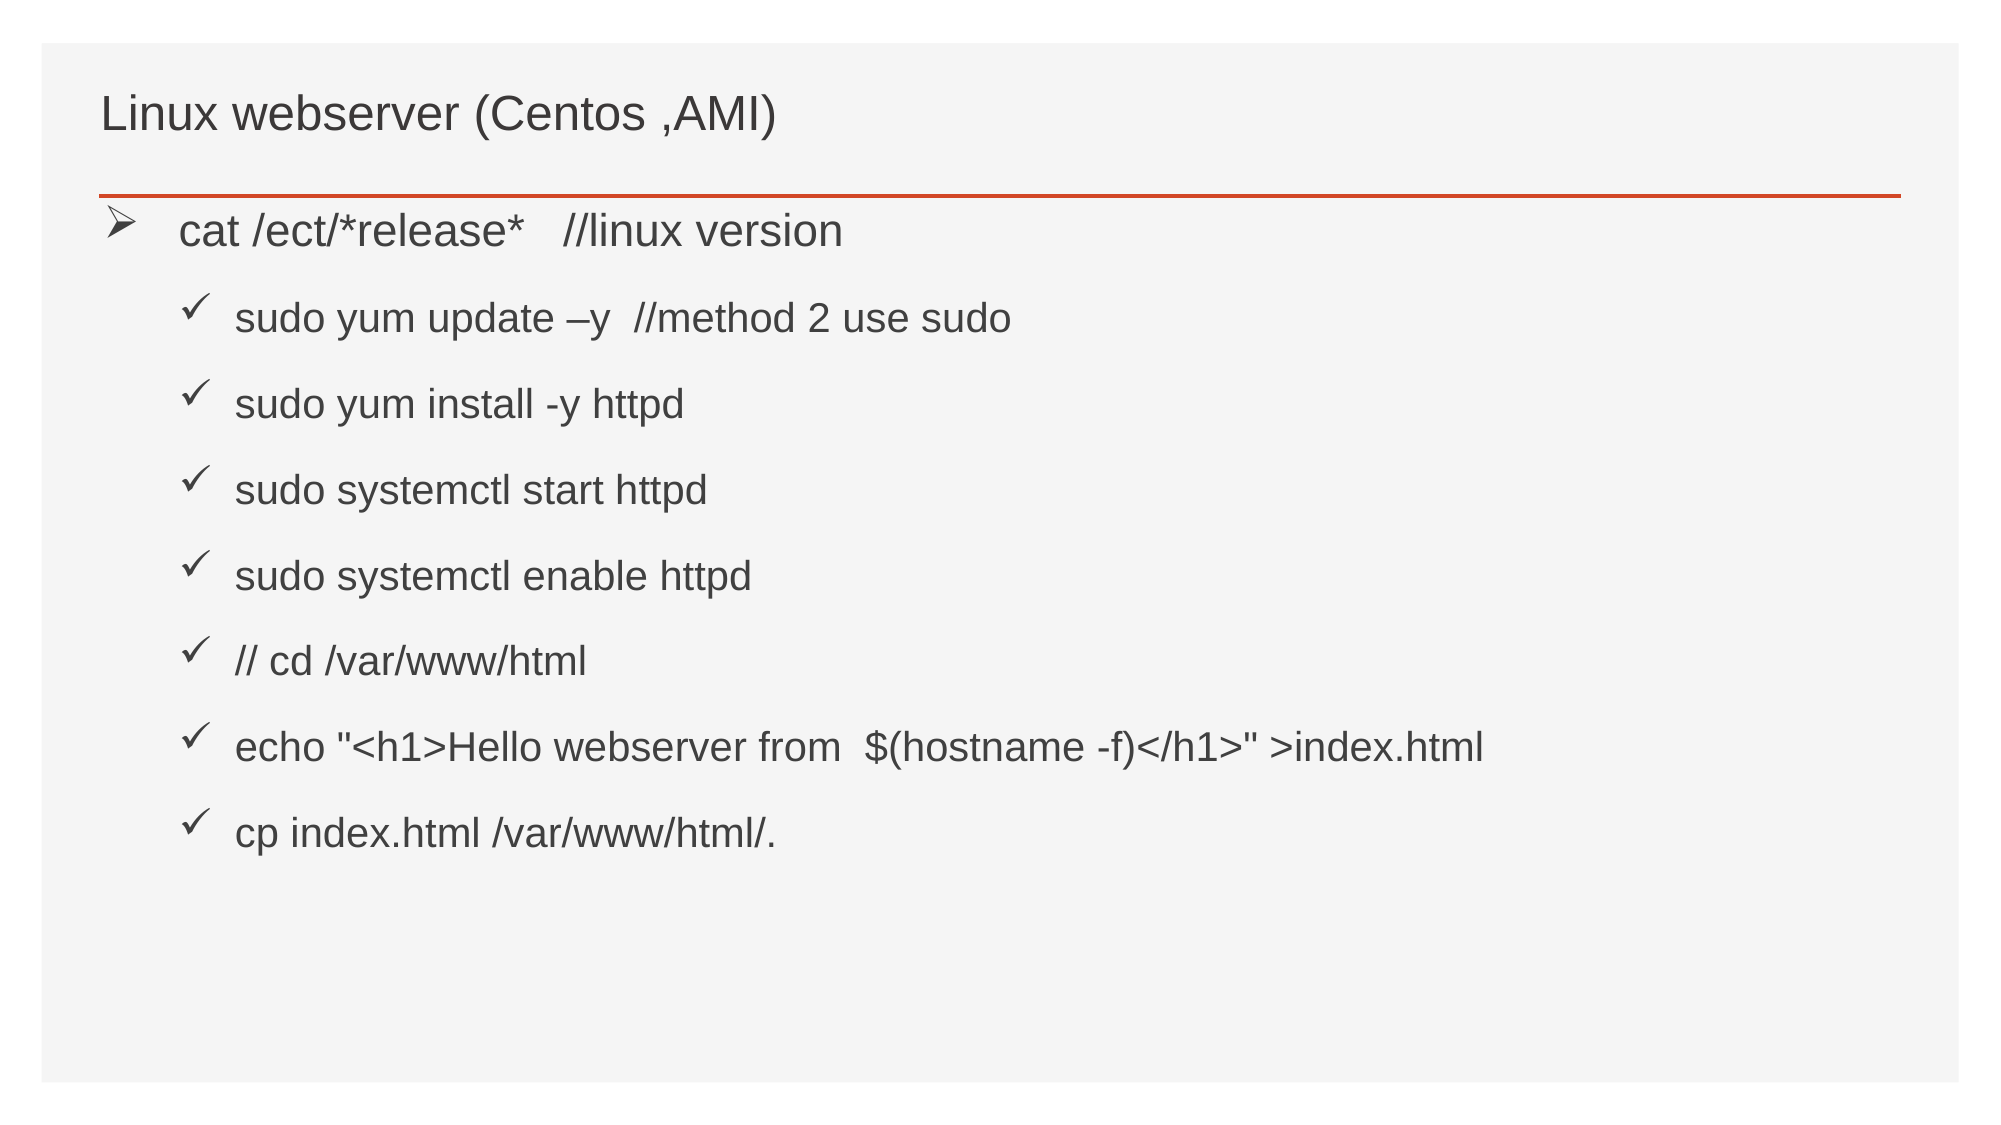

# Linux webserver (Centos ,AMI)
cat /ect/*release*   //linux version
sudo yum update –y  //method 2 use sudo
sudo yum install -y httpd
sudo systemctl start httpd
sudo systemctl enable httpd
// cd /var/www/html
echo "<h1>Hello webserver from  $(hostname -f)</h1>" >index.html
cp index.html /var/www/html/.